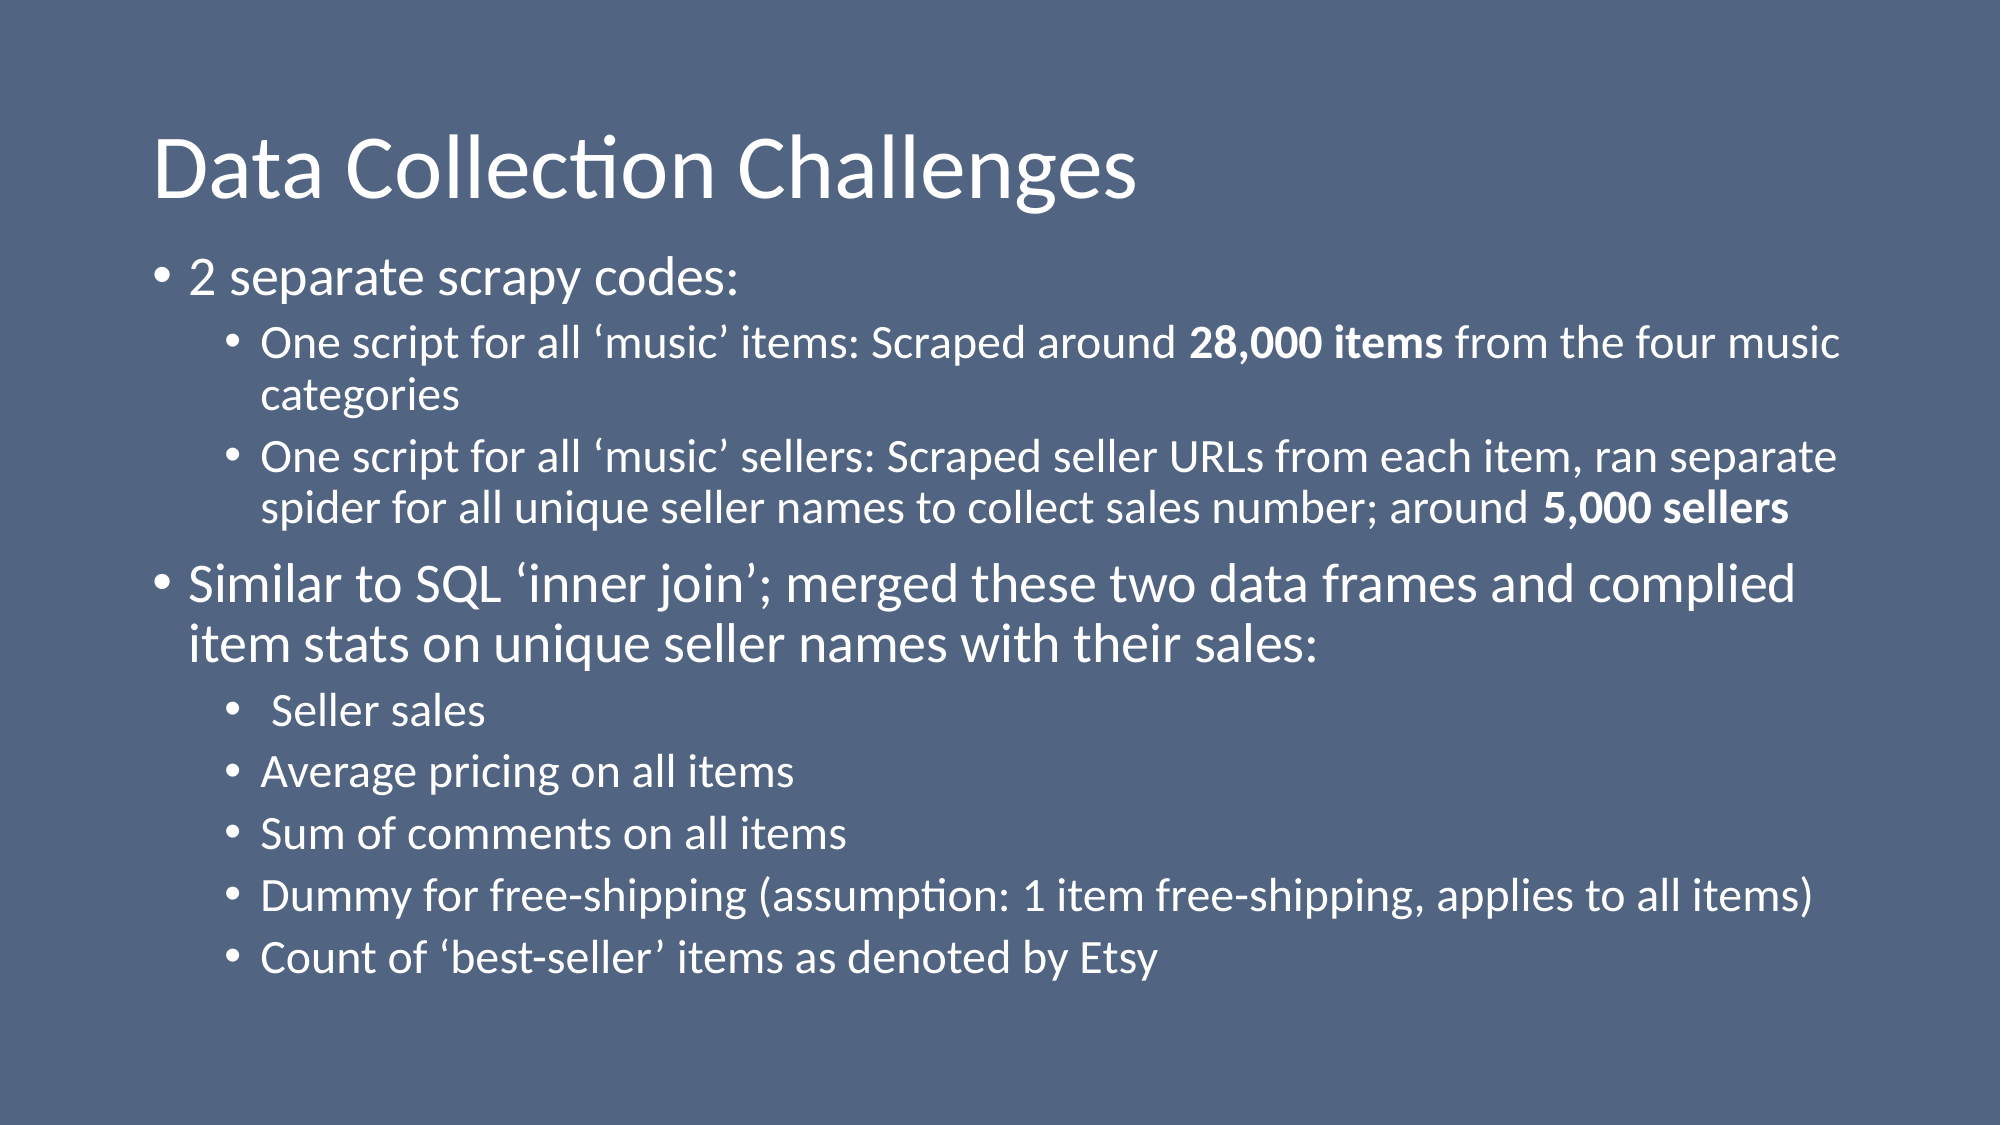

# Data Collection Challenges
2 separate scrapy codes:
One script for all ‘music’ items: Scraped around 28,000 items from the four music categories
One script for all ‘music’ sellers: Scraped seller URLs from each item, ran separate spider for all unique seller names to collect sales number; around 5,000 sellers
Similar to SQL ‘inner join’; merged these two data frames and complied item stats on unique seller names with their sales:
 Seller sales
Average pricing on all items
Sum of comments on all items
Dummy for free-shipping (assumption: 1 item free-shipping, applies to all items)
Count of ‘best-seller’ items as denoted by Etsy